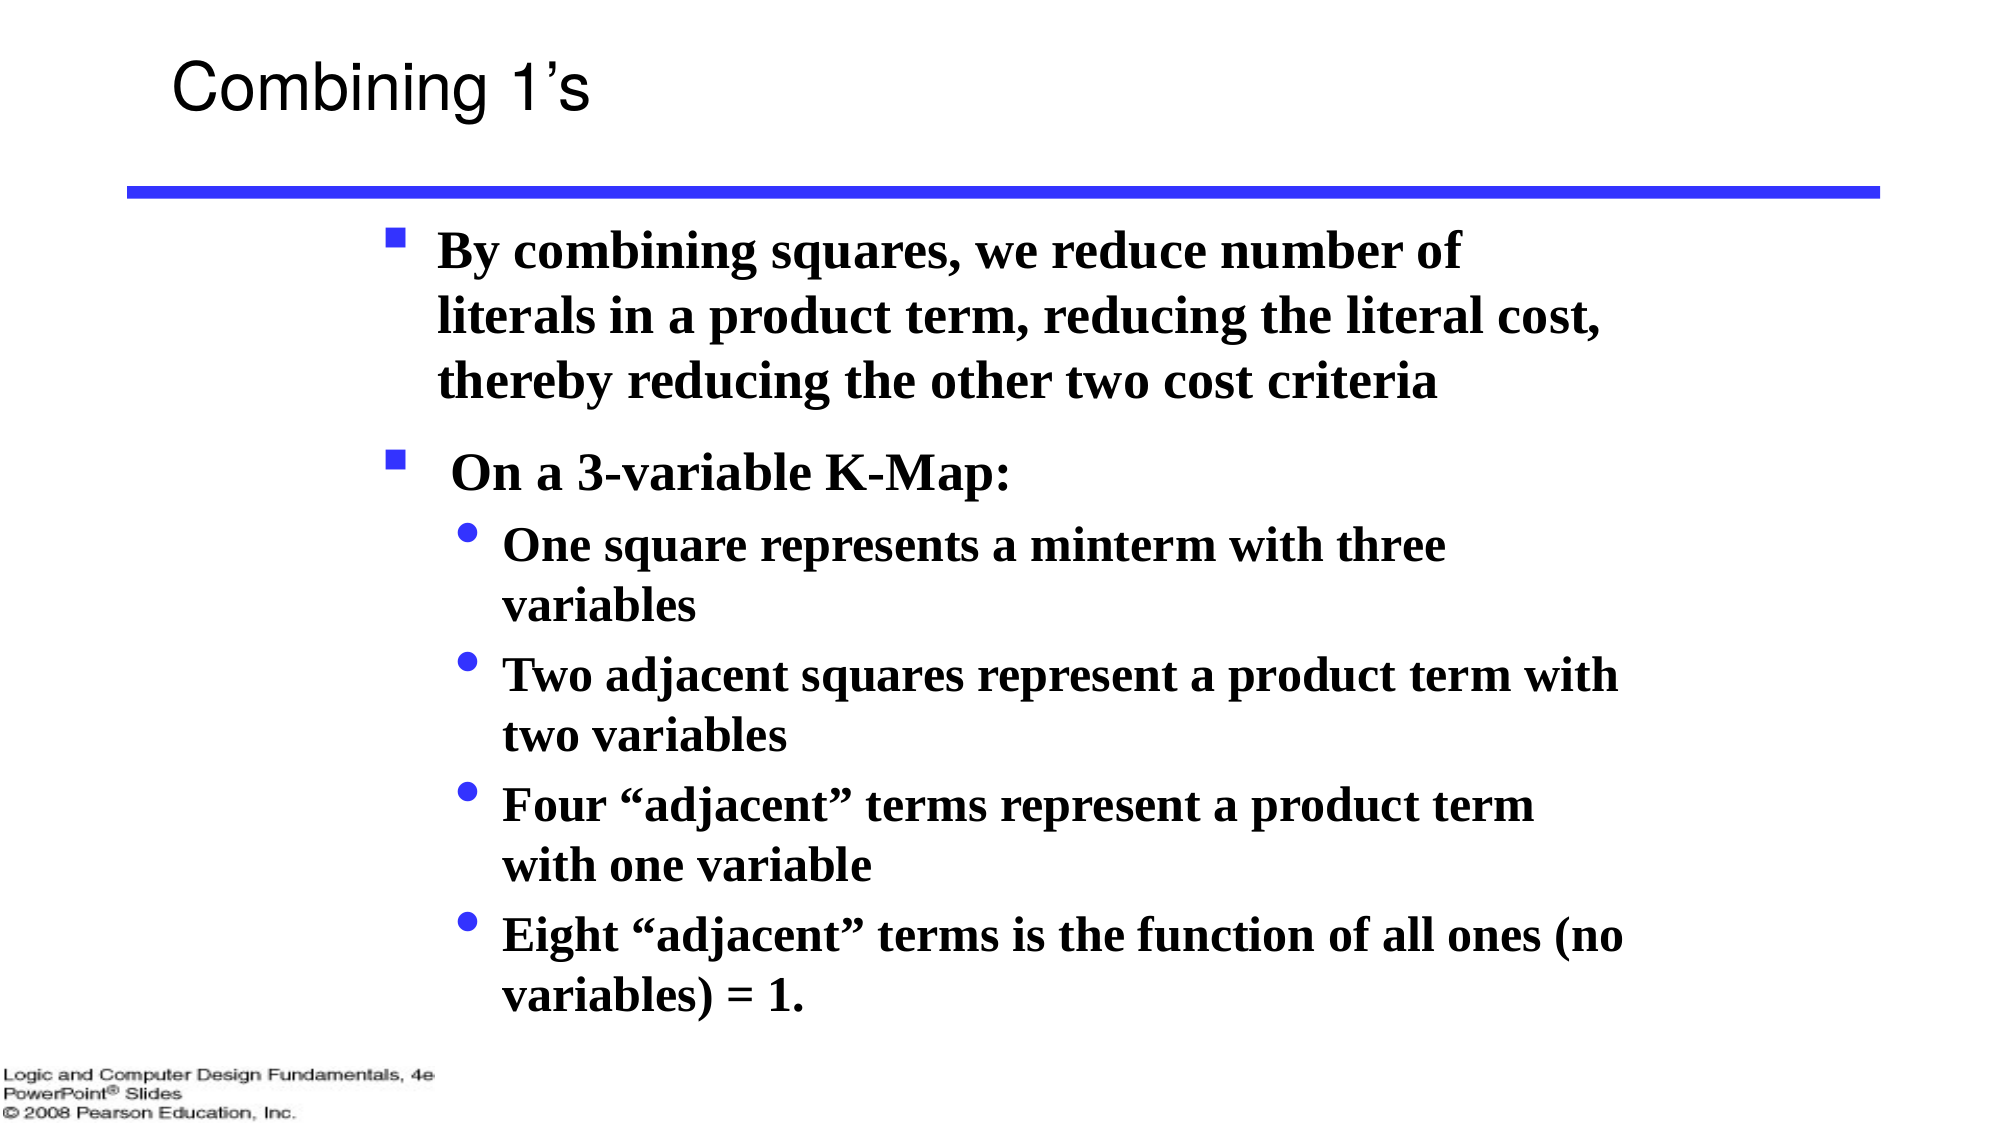

# Combining 1’s
By combining squares, we reduce number of literals in a product term, reducing the literal cost, thereby reducing the other two cost criteria
 On a 3-variable K-Map:
One square represents a minterm with three variables
Two adjacent squares represent a product term with two variables
Four “adjacent” terms represent a product term with one variable
Eight “adjacent” terms is the function of all ones (no variables) = 1.